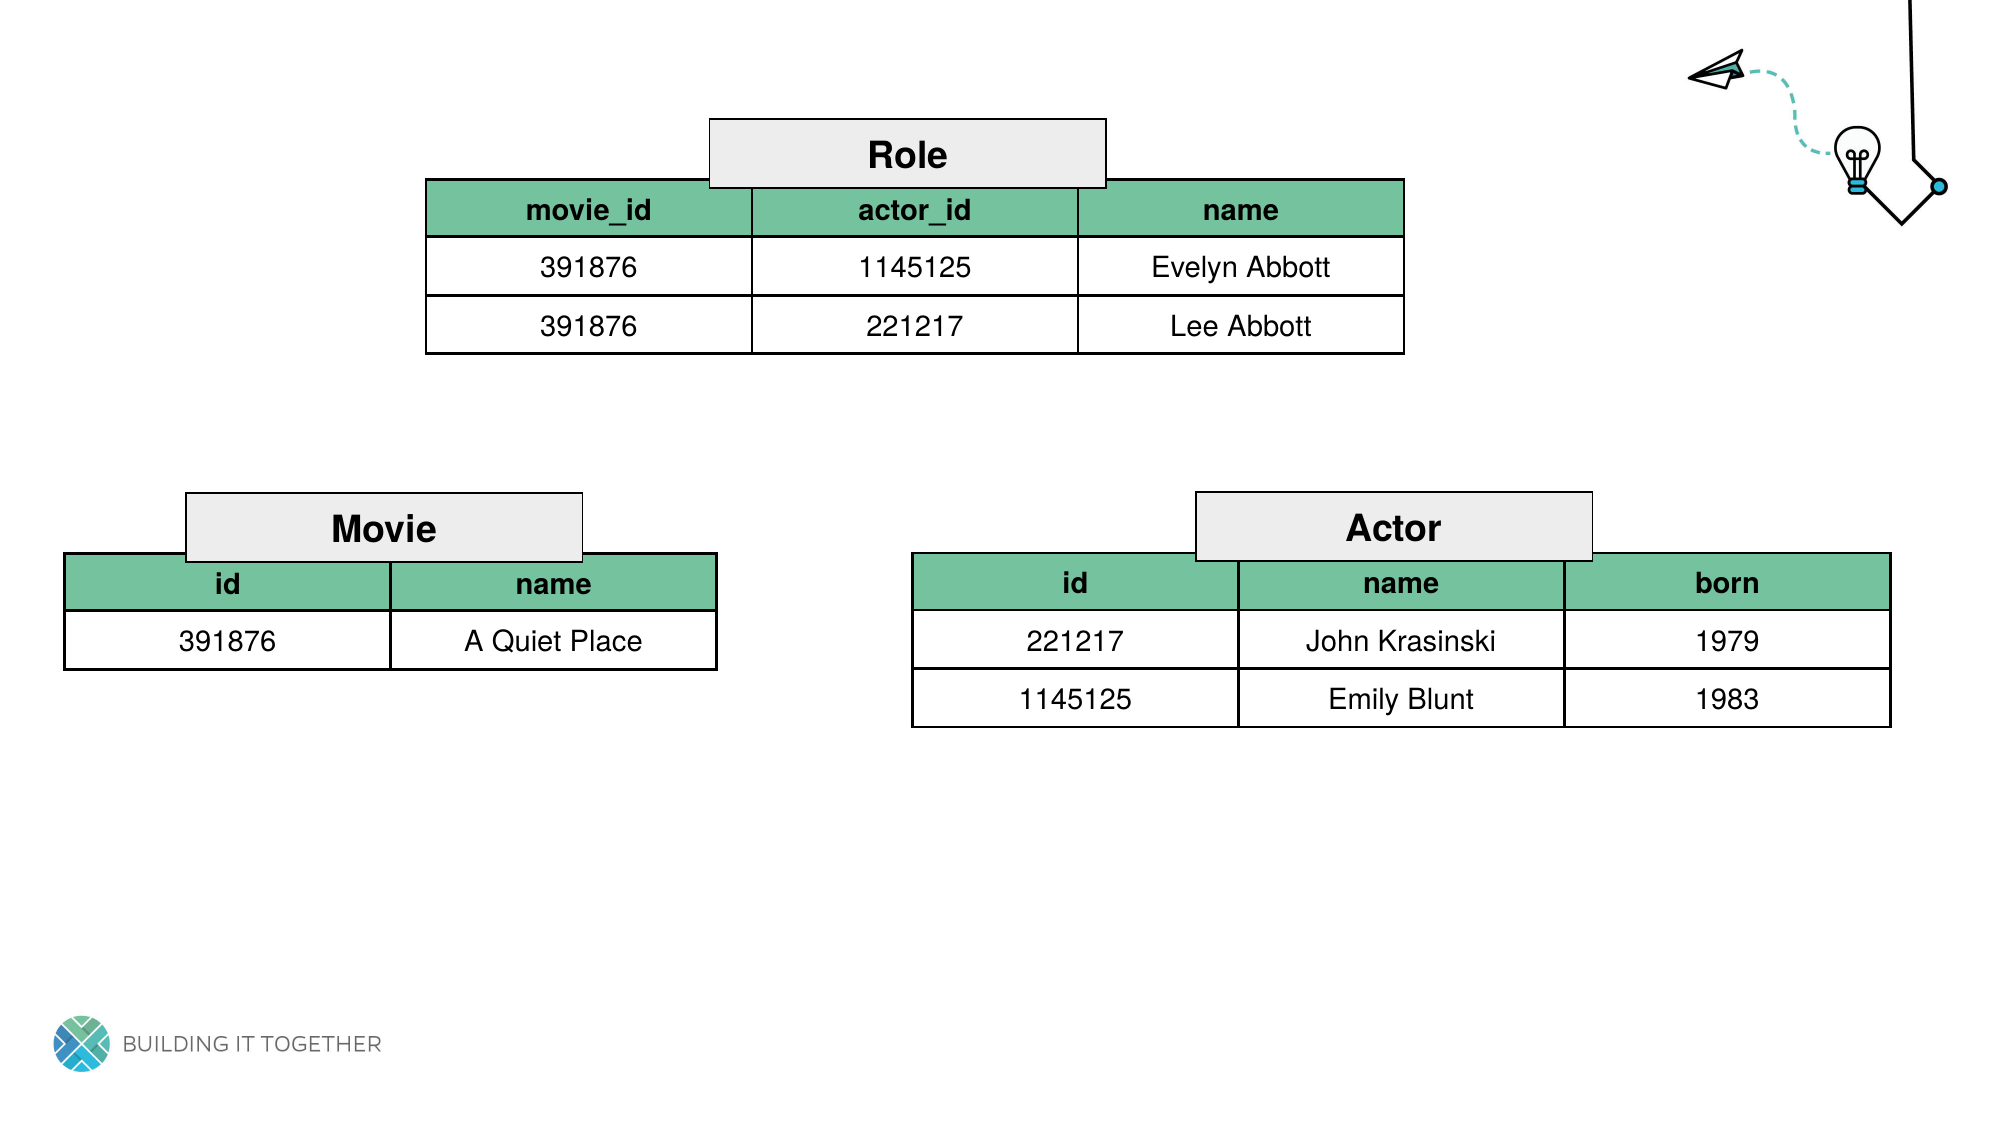

| Role |
| --- |
| movie\_id | actor\_id | name |
| --- | --- | --- |
| 391876 | 1145125 | Evelyn Abbott |
| 391876 | 221217 | Lee Abbott |
| Actor |
| --- |
| Movie |
| --- |
| id | name | born |
| --- | --- | --- |
| 221217 | John Krasinski | 1979 |
| 1145125 | Emily Blunt | 1983 |
| id | name |
| --- | --- |
| 391876 | A Quiet Place |